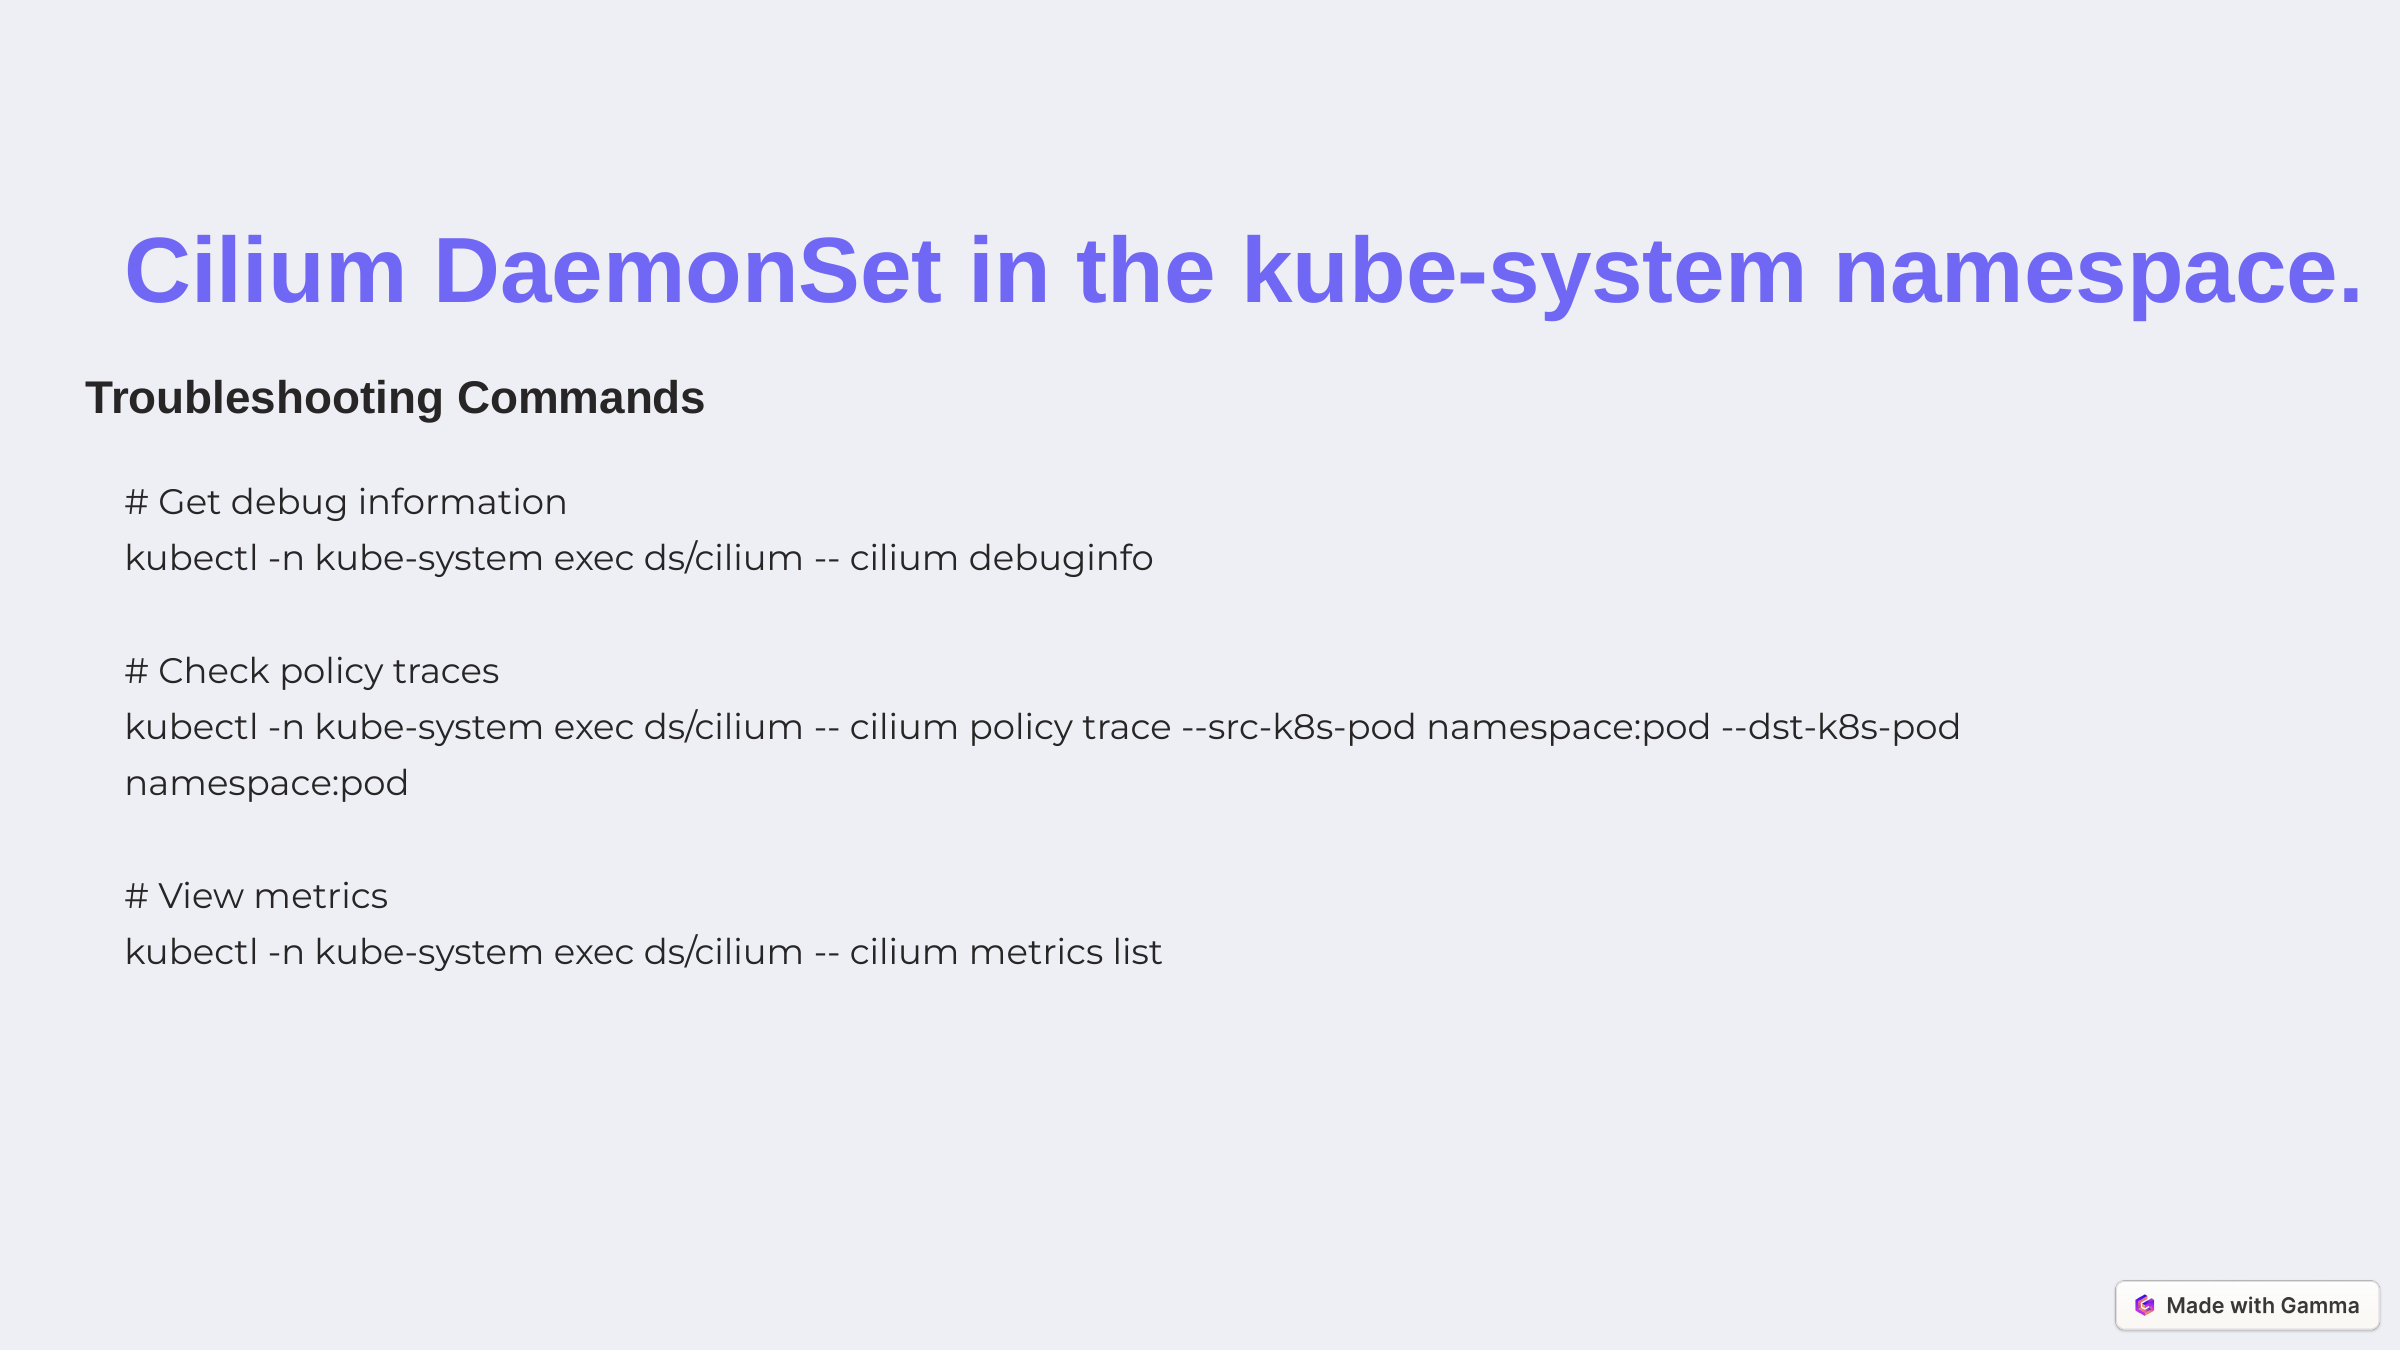

Cilium DaemonSet in the kube-system namespace.
Troubleshooting Commands
# Get debug information
kubectl -n kube-system exec ds/cilium -- cilium debuginfo

# Check policy traces
kubectl -n kube-system exec ds/cilium -- cilium policy trace --src-k8s-pod namespace:pod --dst-k8s-pod namespace:pod

# View metrics
kubectl -n kube-system exec ds/cilium -- cilium metrics list